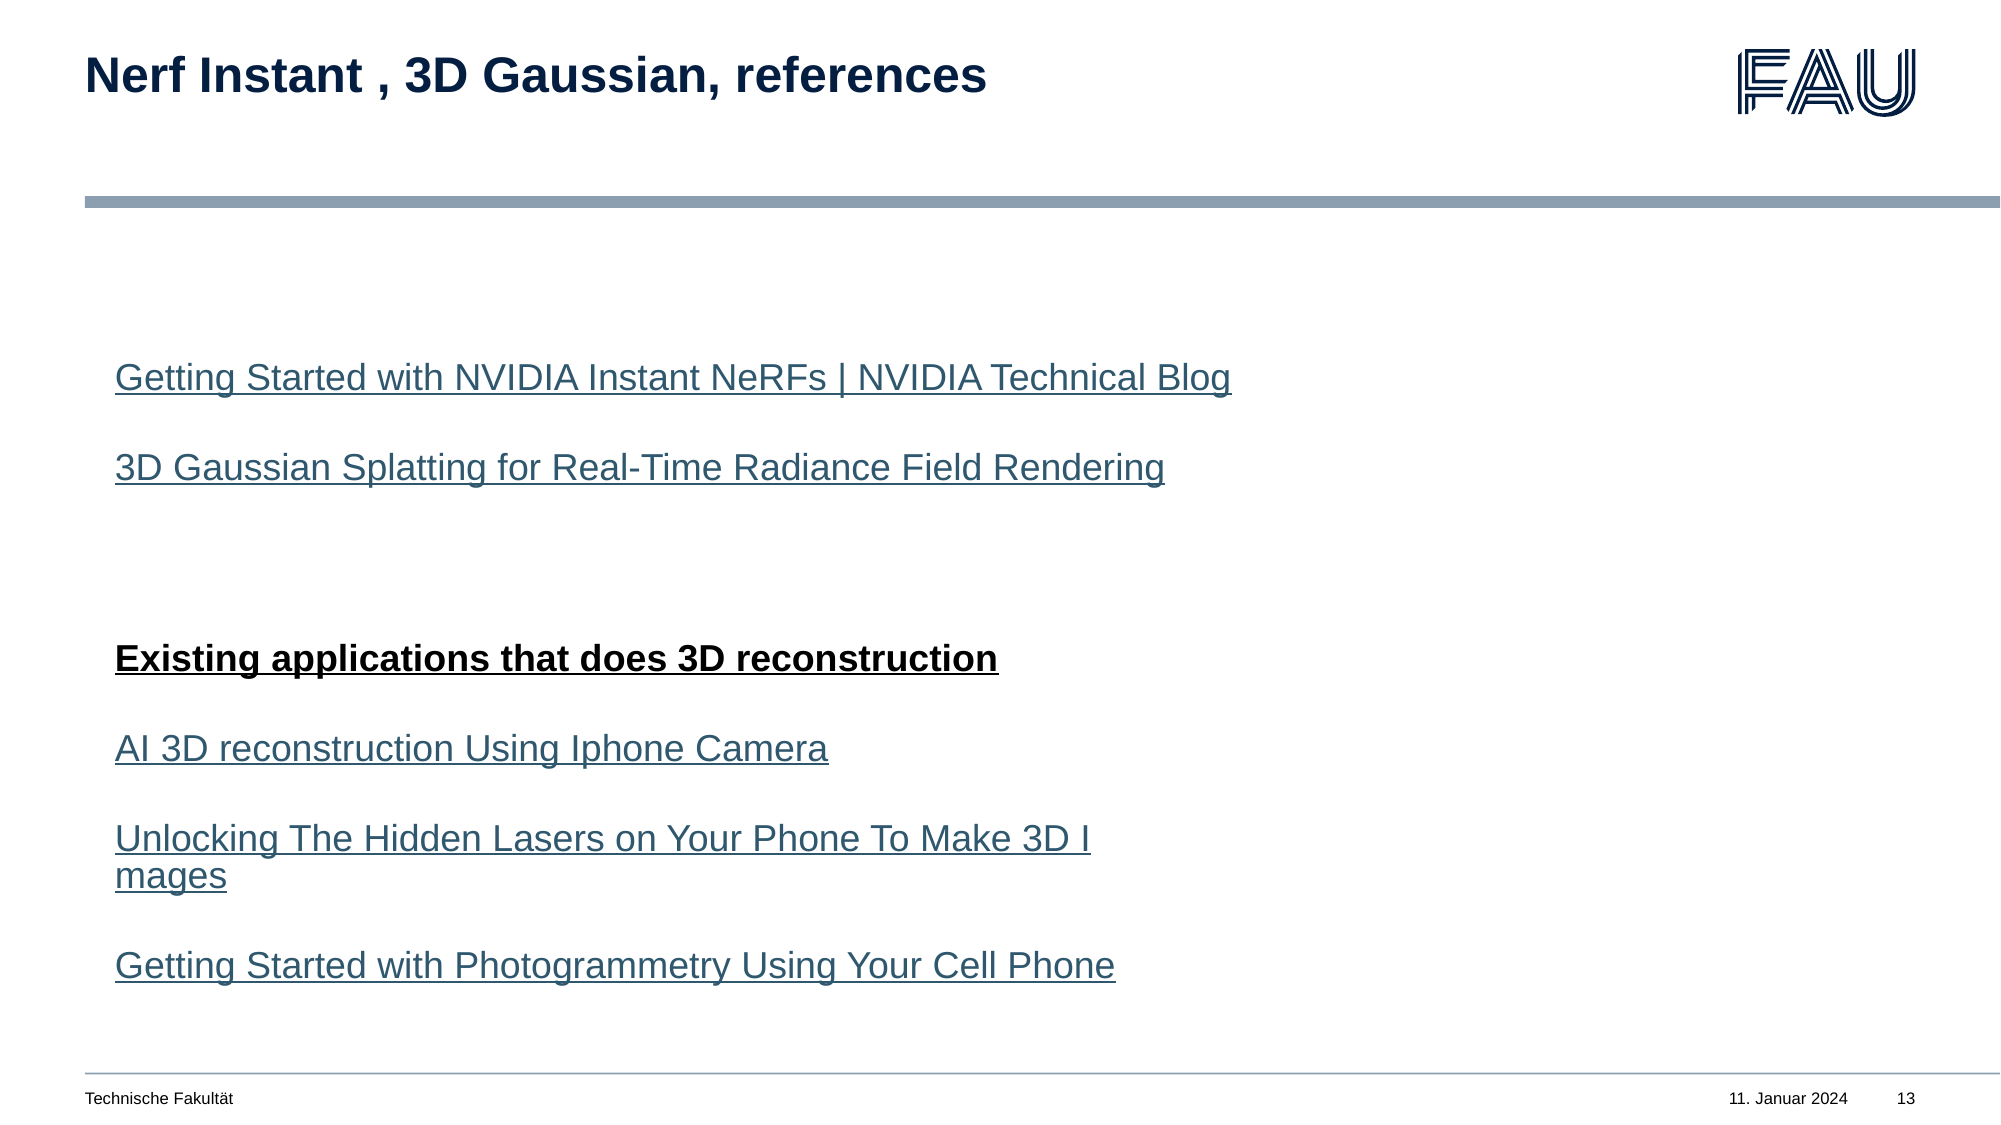

# Nerf Instant , 3D Gaussian, references

Getting Started with NVIDIA Instant NeRFs | NVIDIA Technical Blog

3D Gaussian Splatting for Real-Time Radiance Field Rendering

Existing applications that does 3D reconstruction

AI 3D reconstruction Using Iphone Camera

Unlocking The Hidden Lasers on Your Phone To Make 3D Images

Getting Started with Photogrammetry Using Your Cell Phone
Technische Fakultät
11. Januar 2024
13